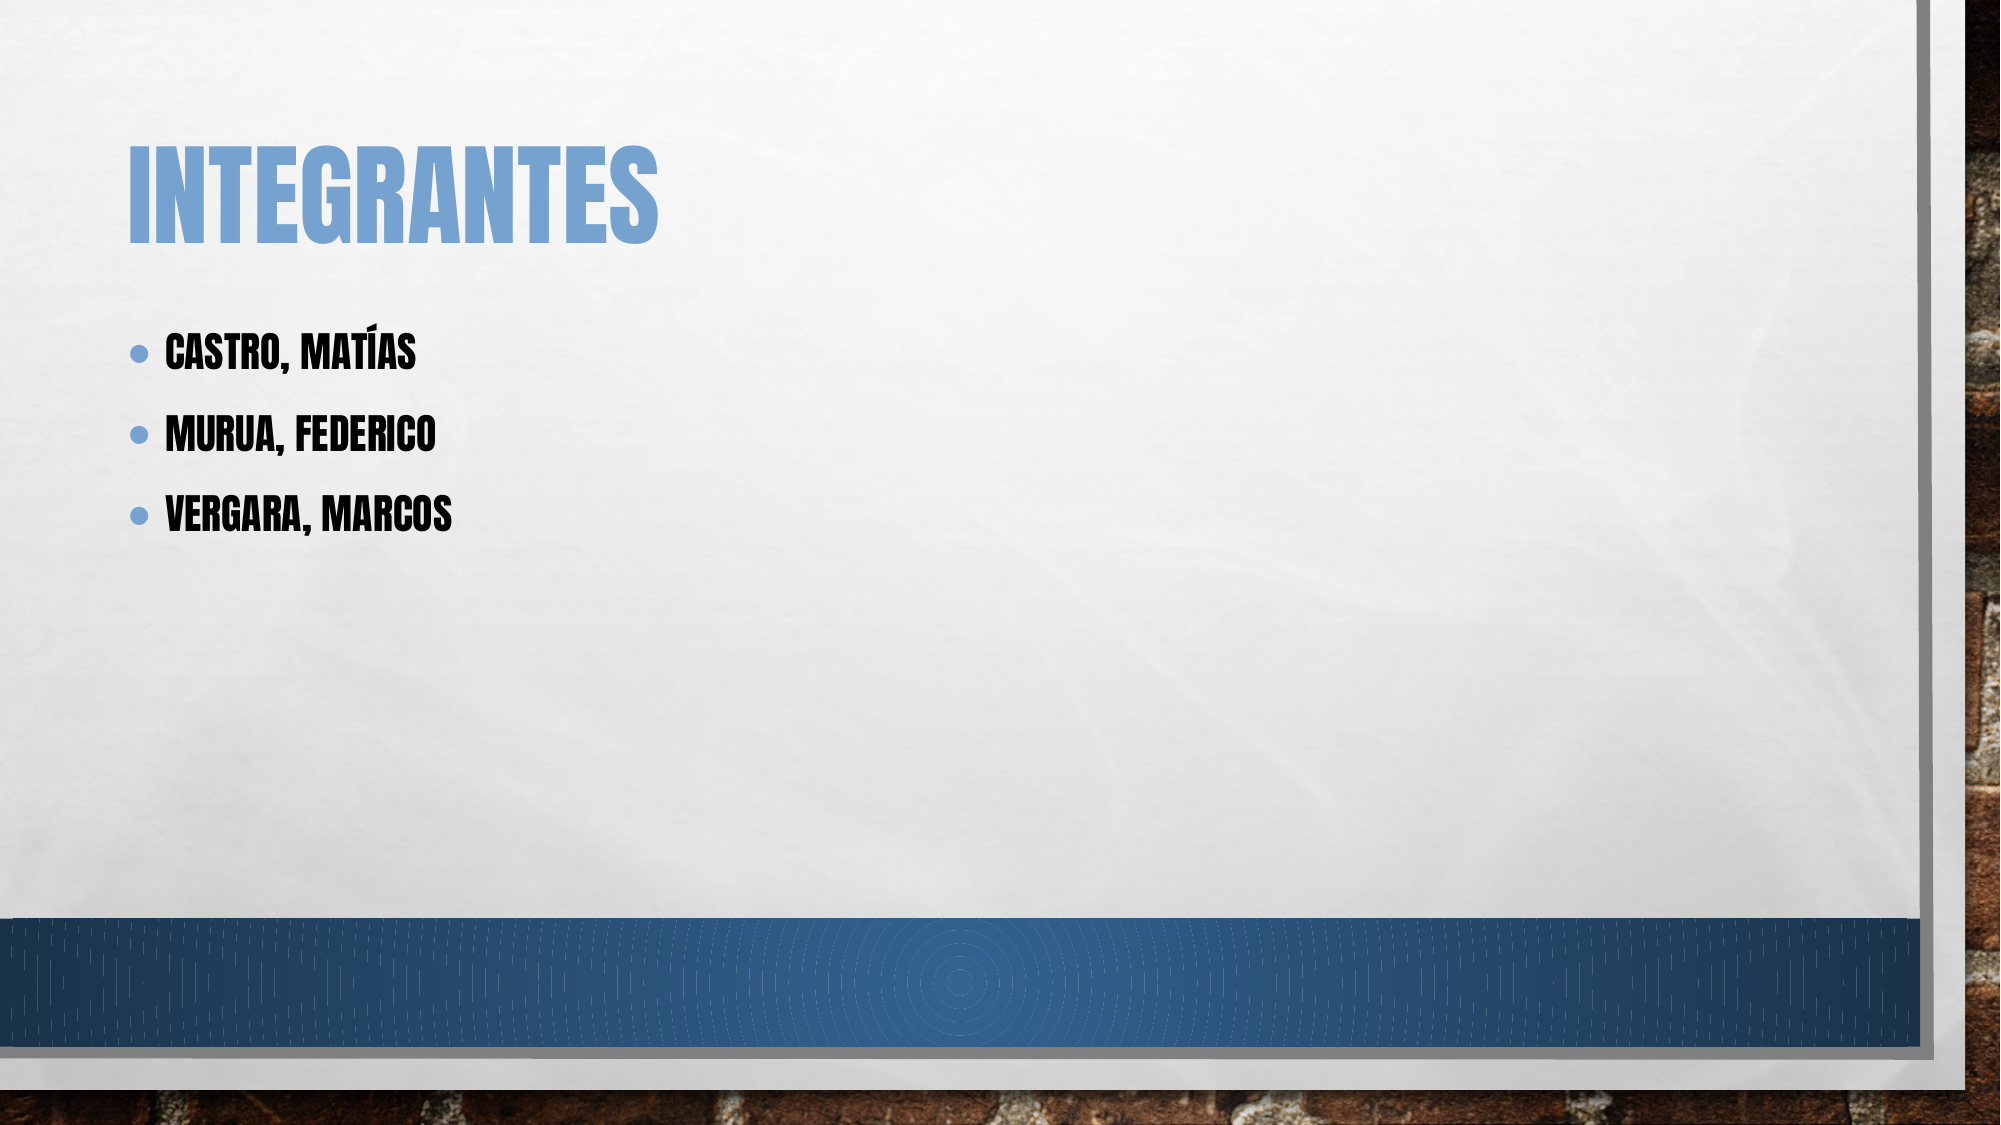

# Integrantes
Castro, Matías
Murua, Federico
Vergara, marcos